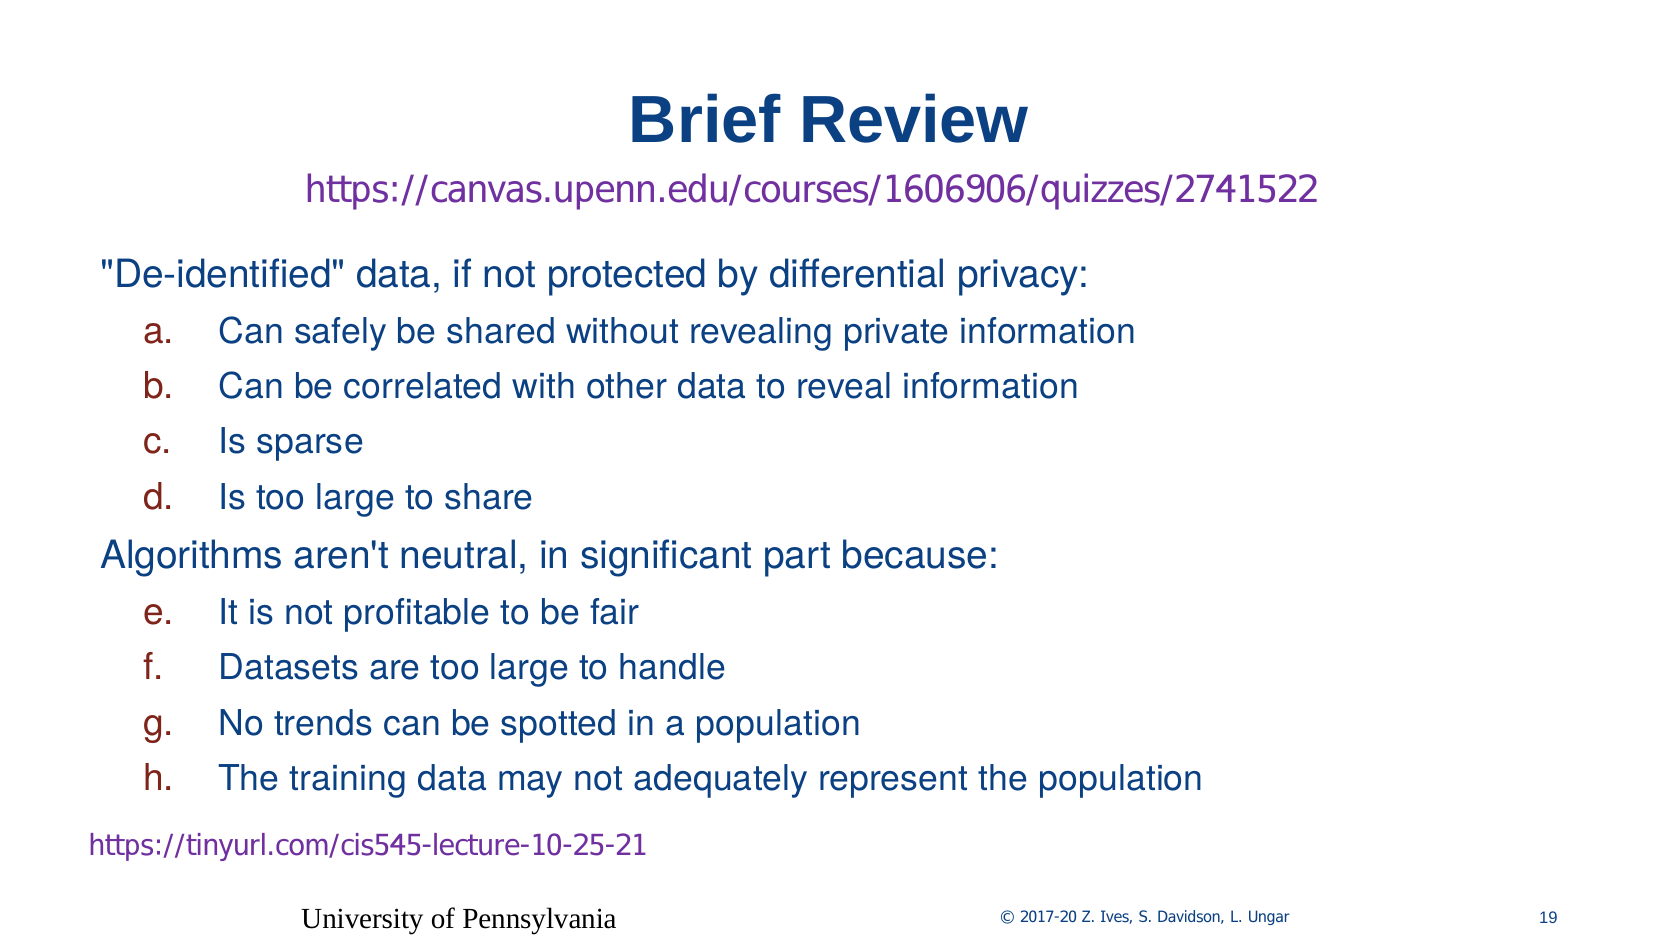

# Brief Review
https://canvas.upenn.edu/courses/1606906/quizzes/2741522
"De-identified" data, if not protected by differential privacy:
Can safely be shared without revealing private information
Can be correlated with other data to reveal information
Is sparse
Is too large to share
Algorithms aren't neutral, in significant part because:
It is not profitable to be fair
Datasets are too large to handle
No trends can be spotted in a population
The training data may not adequately represent the population
University of Pennsylvania
19